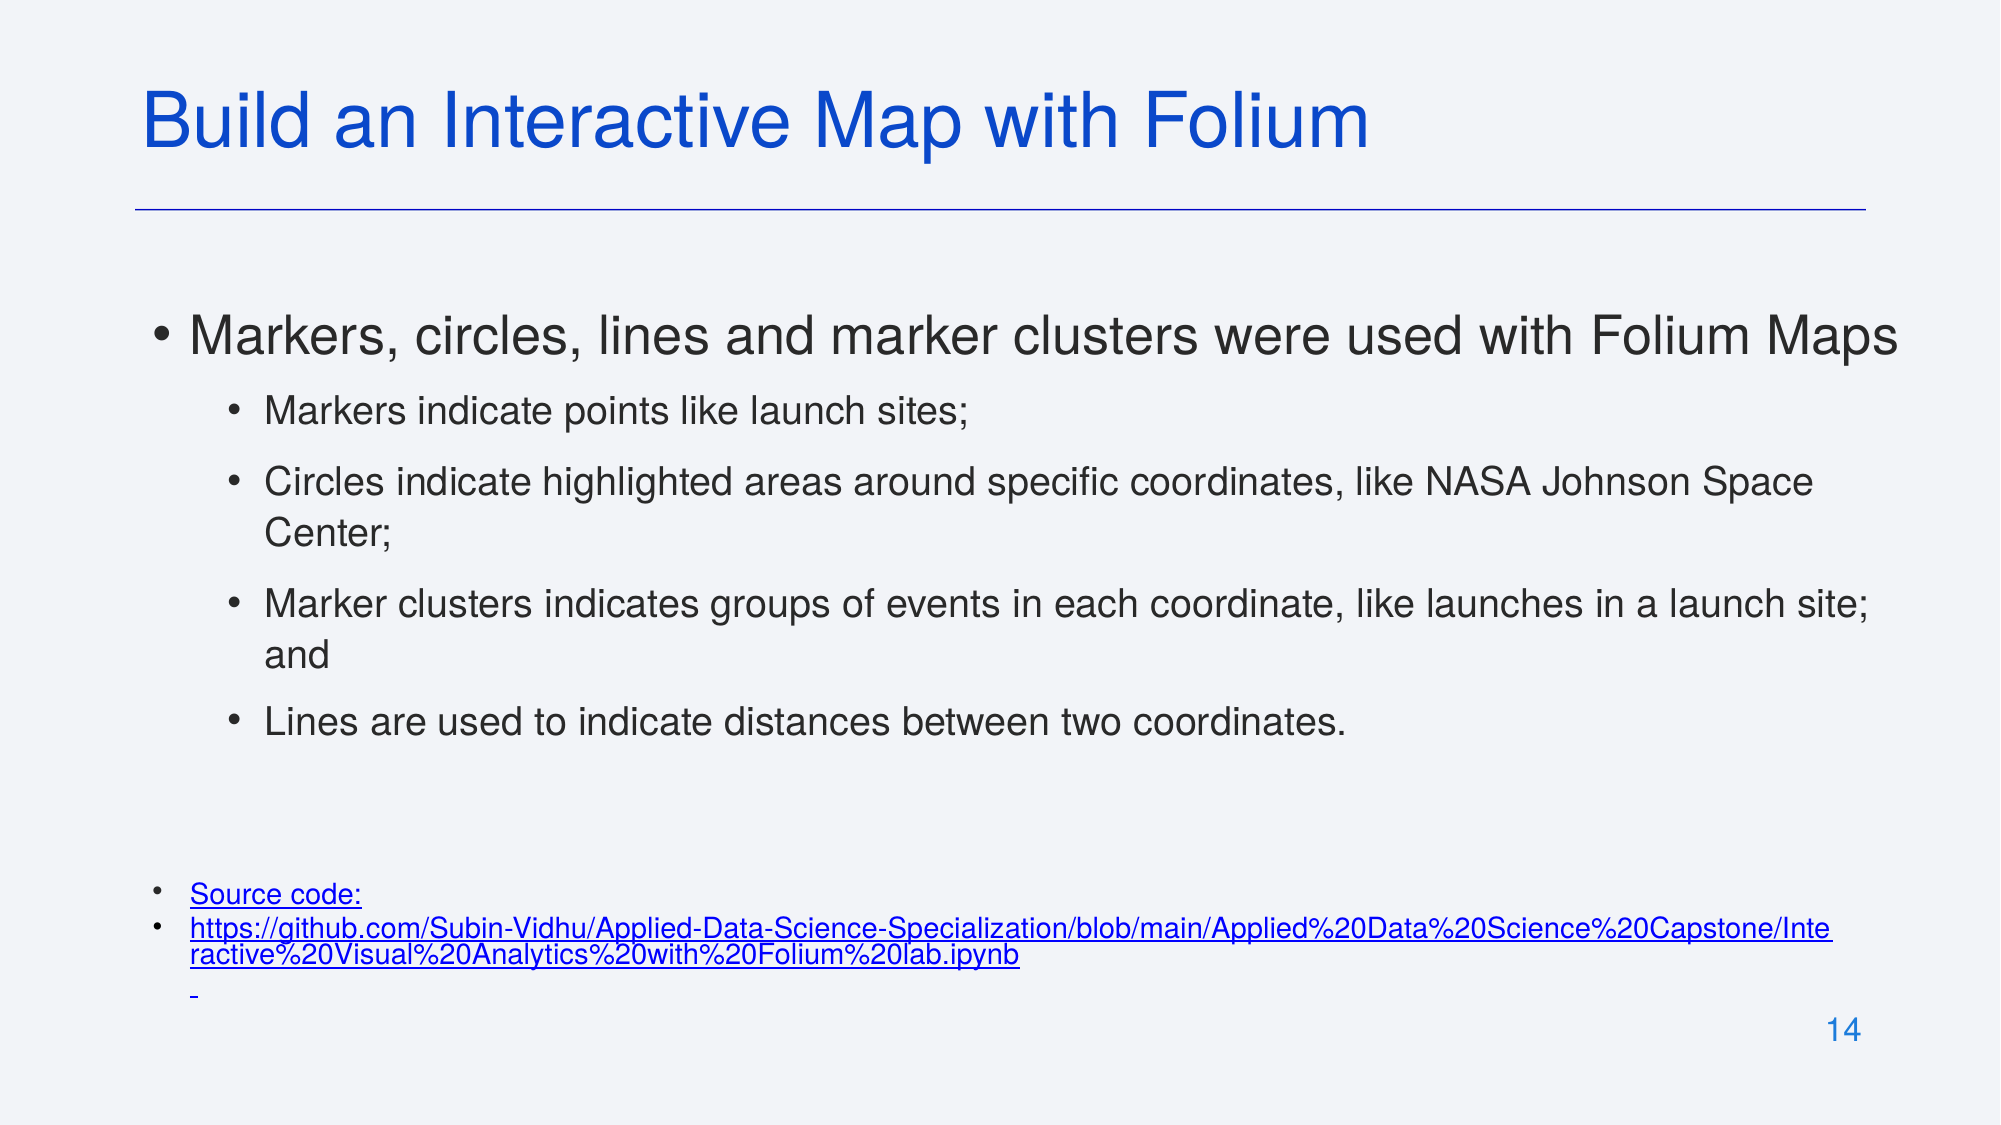

# Build an Interactive Map with Folium
Markers, circles, lines and marker clusters were used with Folium Maps
Markers indicate points like launch sites;
Circles indicate highlighted areas around specific coordinates, like NASA Johnson Space
Center;
Marker clusters indicates groups of events in each coordinate, like launches in a launch site;
and
Lines are used to indicate distances between two coordinates.
Source code:
https://github.com/Subin-Vidhu/Applied-Data-Science-Specialization/blob/main/Applied%20Data%20Science%20Capstone/Interactive%20Visual%20Analytics%20with%20Folium%20lab.ipynb
14